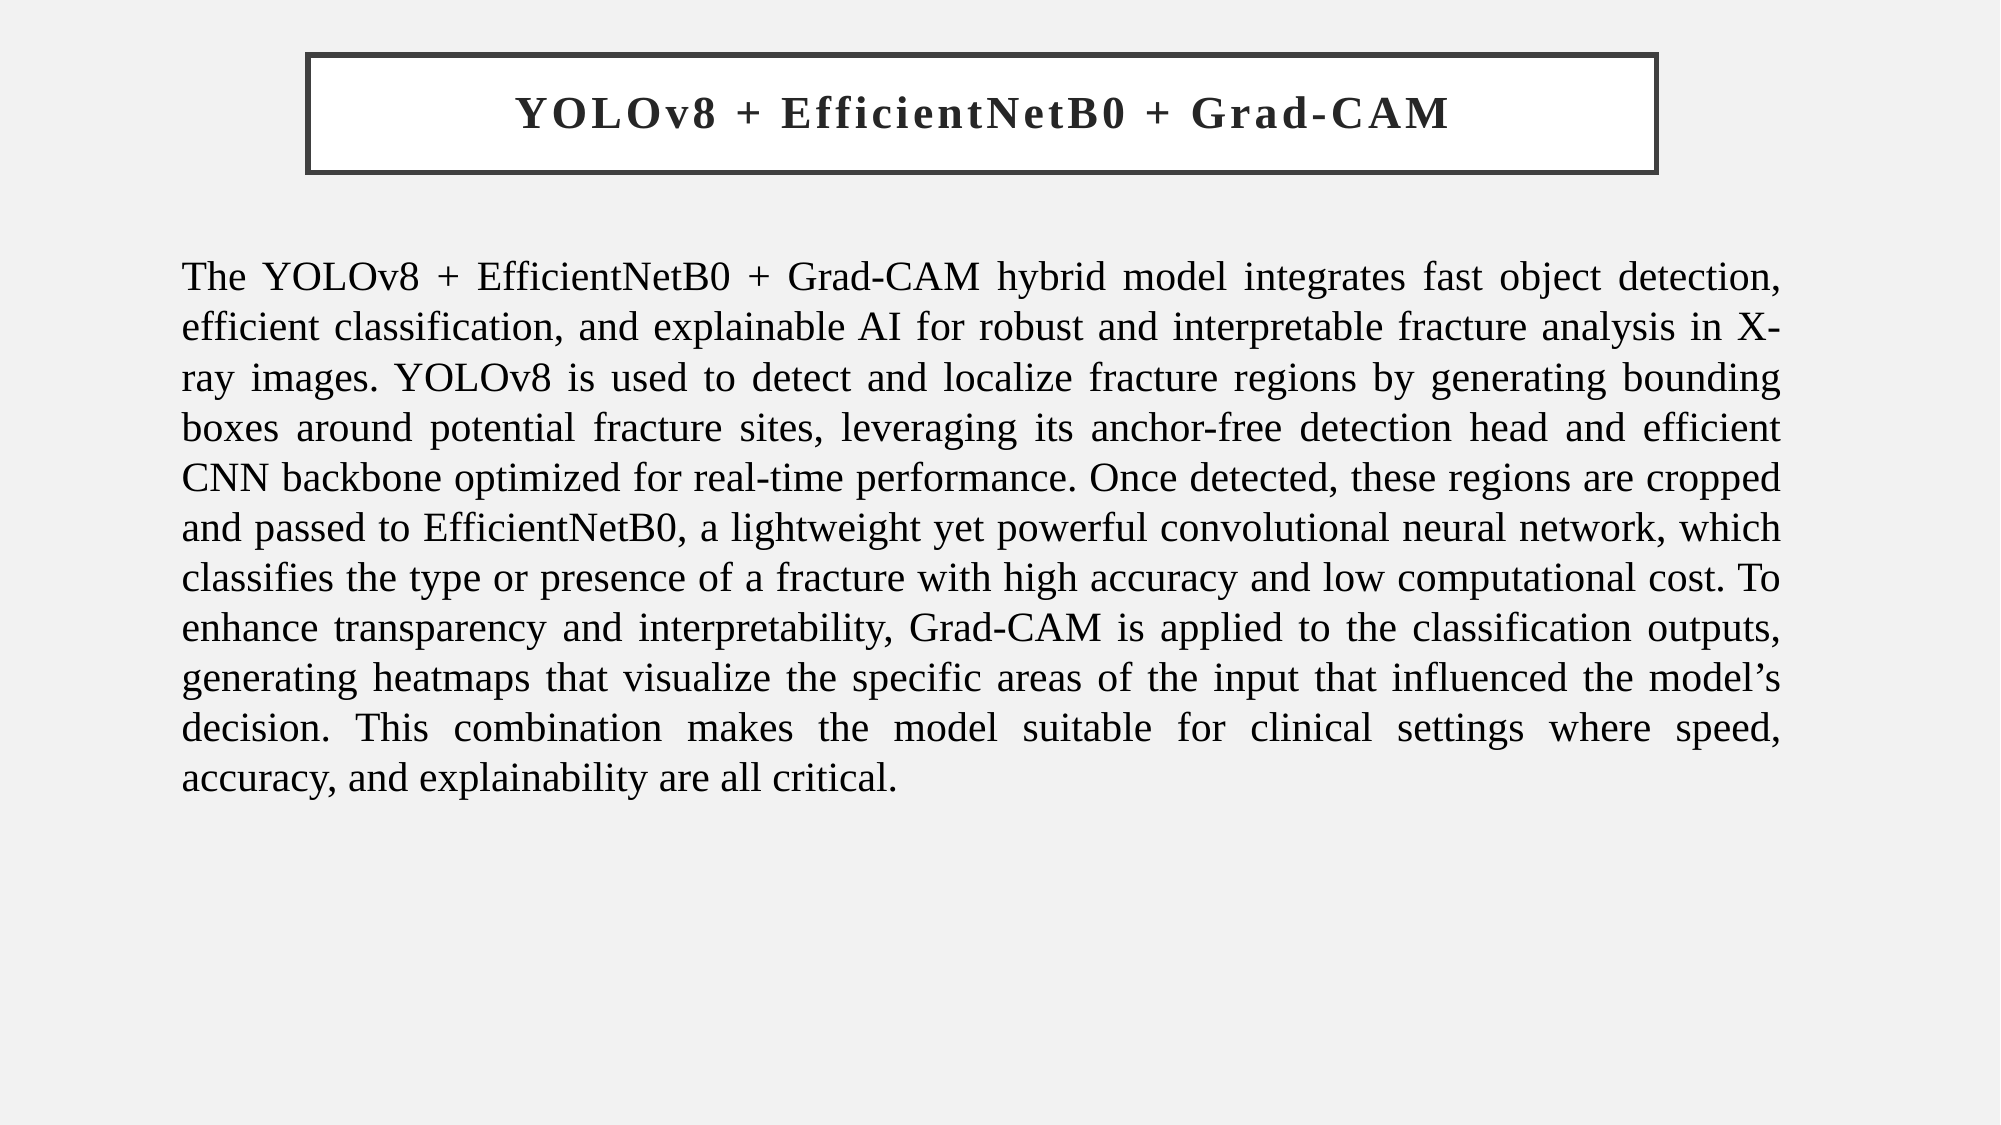

# YOLOv8 + EfficientNetB0 + Grad-CAM
The YOLOv8 + EfficientNetB0 + Grad-CAM hybrid model integrates fast object detection, efficient classification, and explainable AI for robust and interpretable fracture analysis in X-ray images. YOLOv8 is used to detect and localize fracture regions by generating bounding boxes around potential fracture sites, leveraging its anchor-free detection head and efficient CNN backbone optimized for real-time performance. Once detected, these regions are cropped and passed to EfficientNetB0, a lightweight yet powerful convolutional neural network, which classifies the type or presence of a fracture with high accuracy and low computational cost. To enhance transparency and interpretability, Grad-CAM is applied to the classification outputs, generating heatmaps that visualize the specific areas of the input that influenced the model’s decision. This combination makes the model suitable for clinical settings where speed, accuracy, and explainability are all critical.